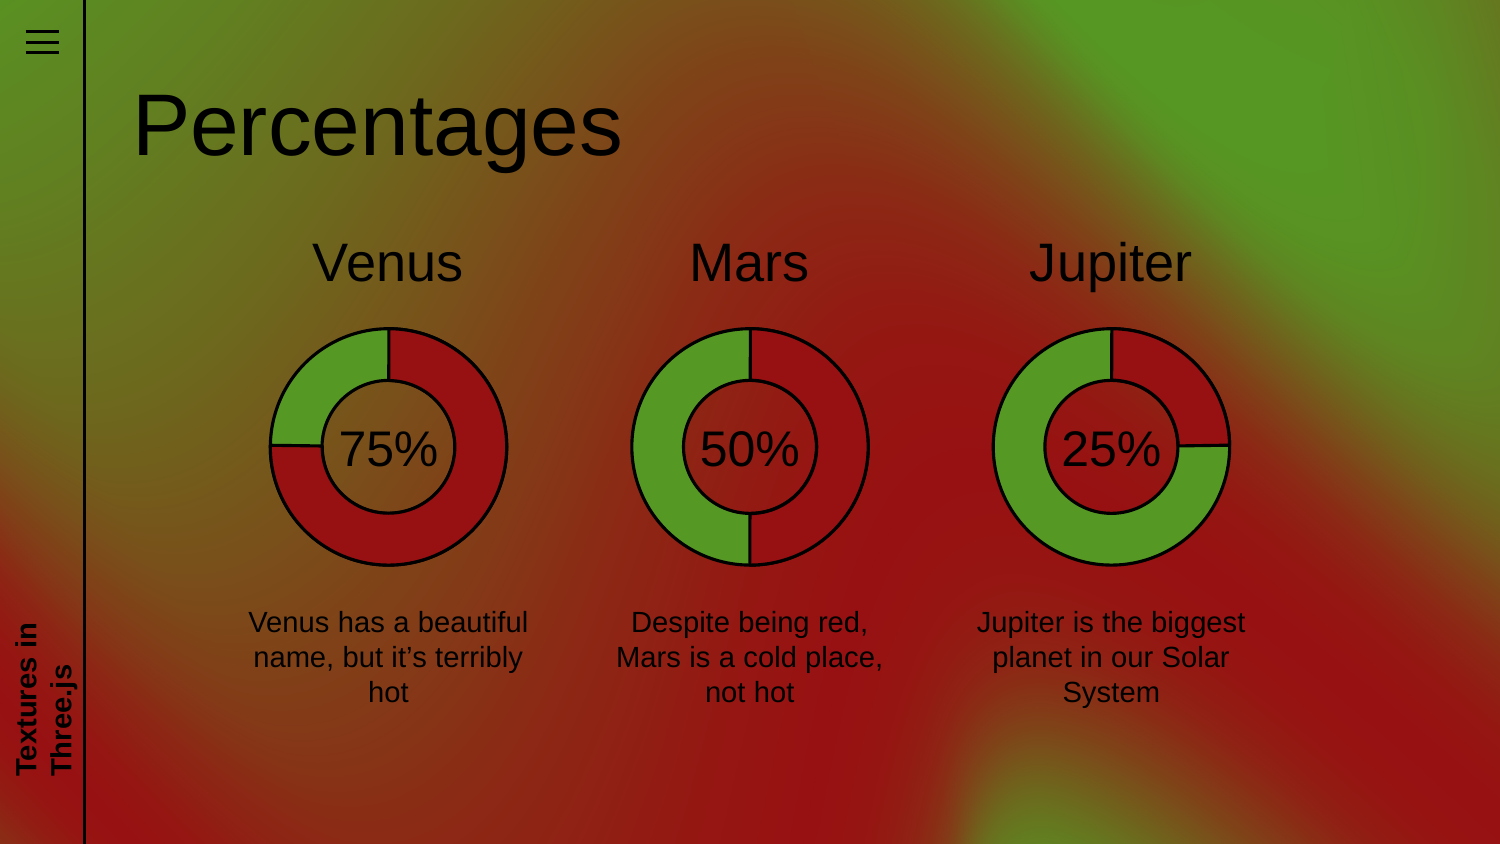

# Percentages
Venus
Mars
Jupiter

75%
50%
25%
Venus has a beautiful name, but it’s terribly hot
Jupiter is the biggest planet in our Solar System
Despite being red, Mars is a cold place, not hot